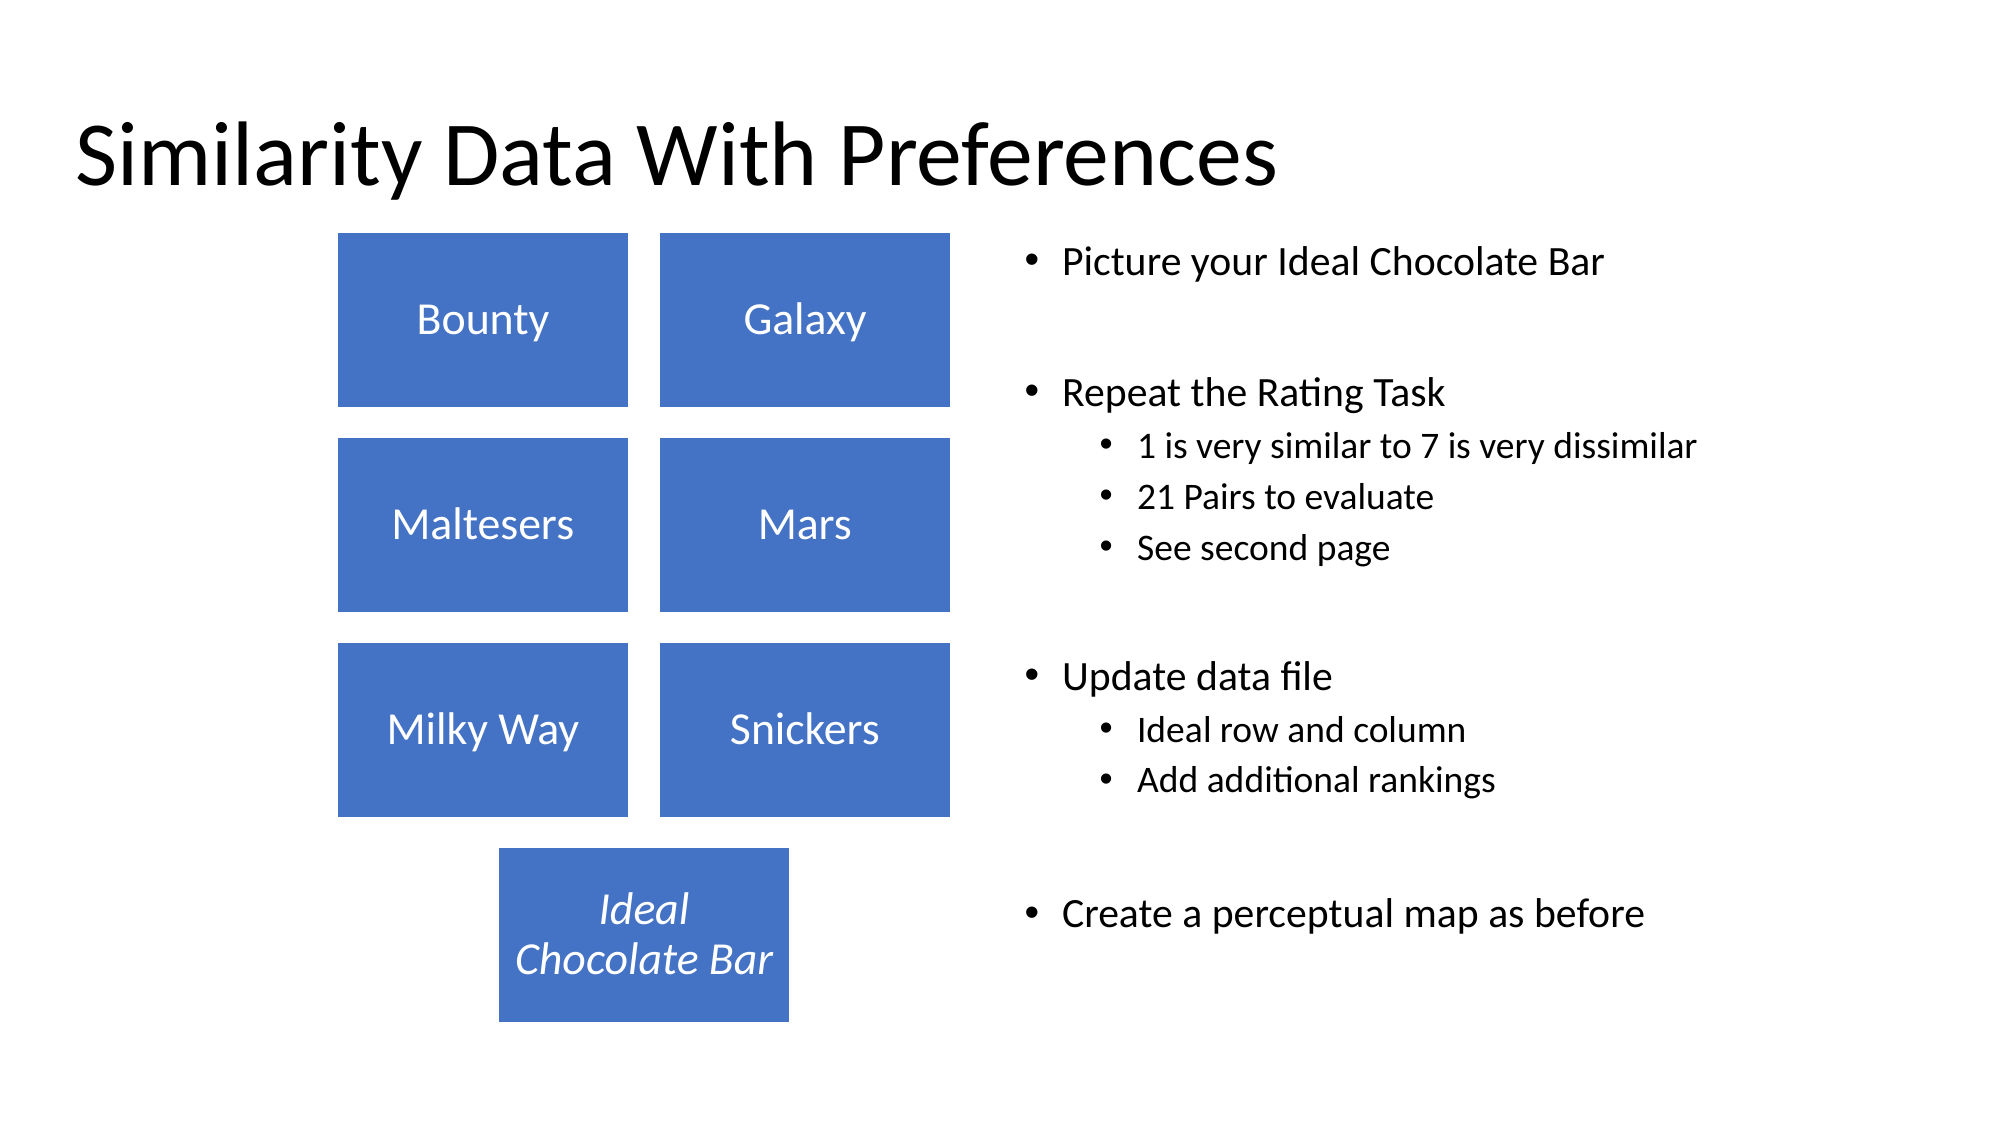

# Similarity Data With Preferences
Picture your Ideal Chocolate Bar

Repeat the Rating Task
1 is very similar to 7 is very dissimilar
21 Pairs to evaluate
See second page

Update data file
Ideal row and column
Add additional rankings

Create a perceptual map as before
Bounty
Galaxy
Maltesers
Mars
Milky Way
Snickers
Ideal Chocolate Bar